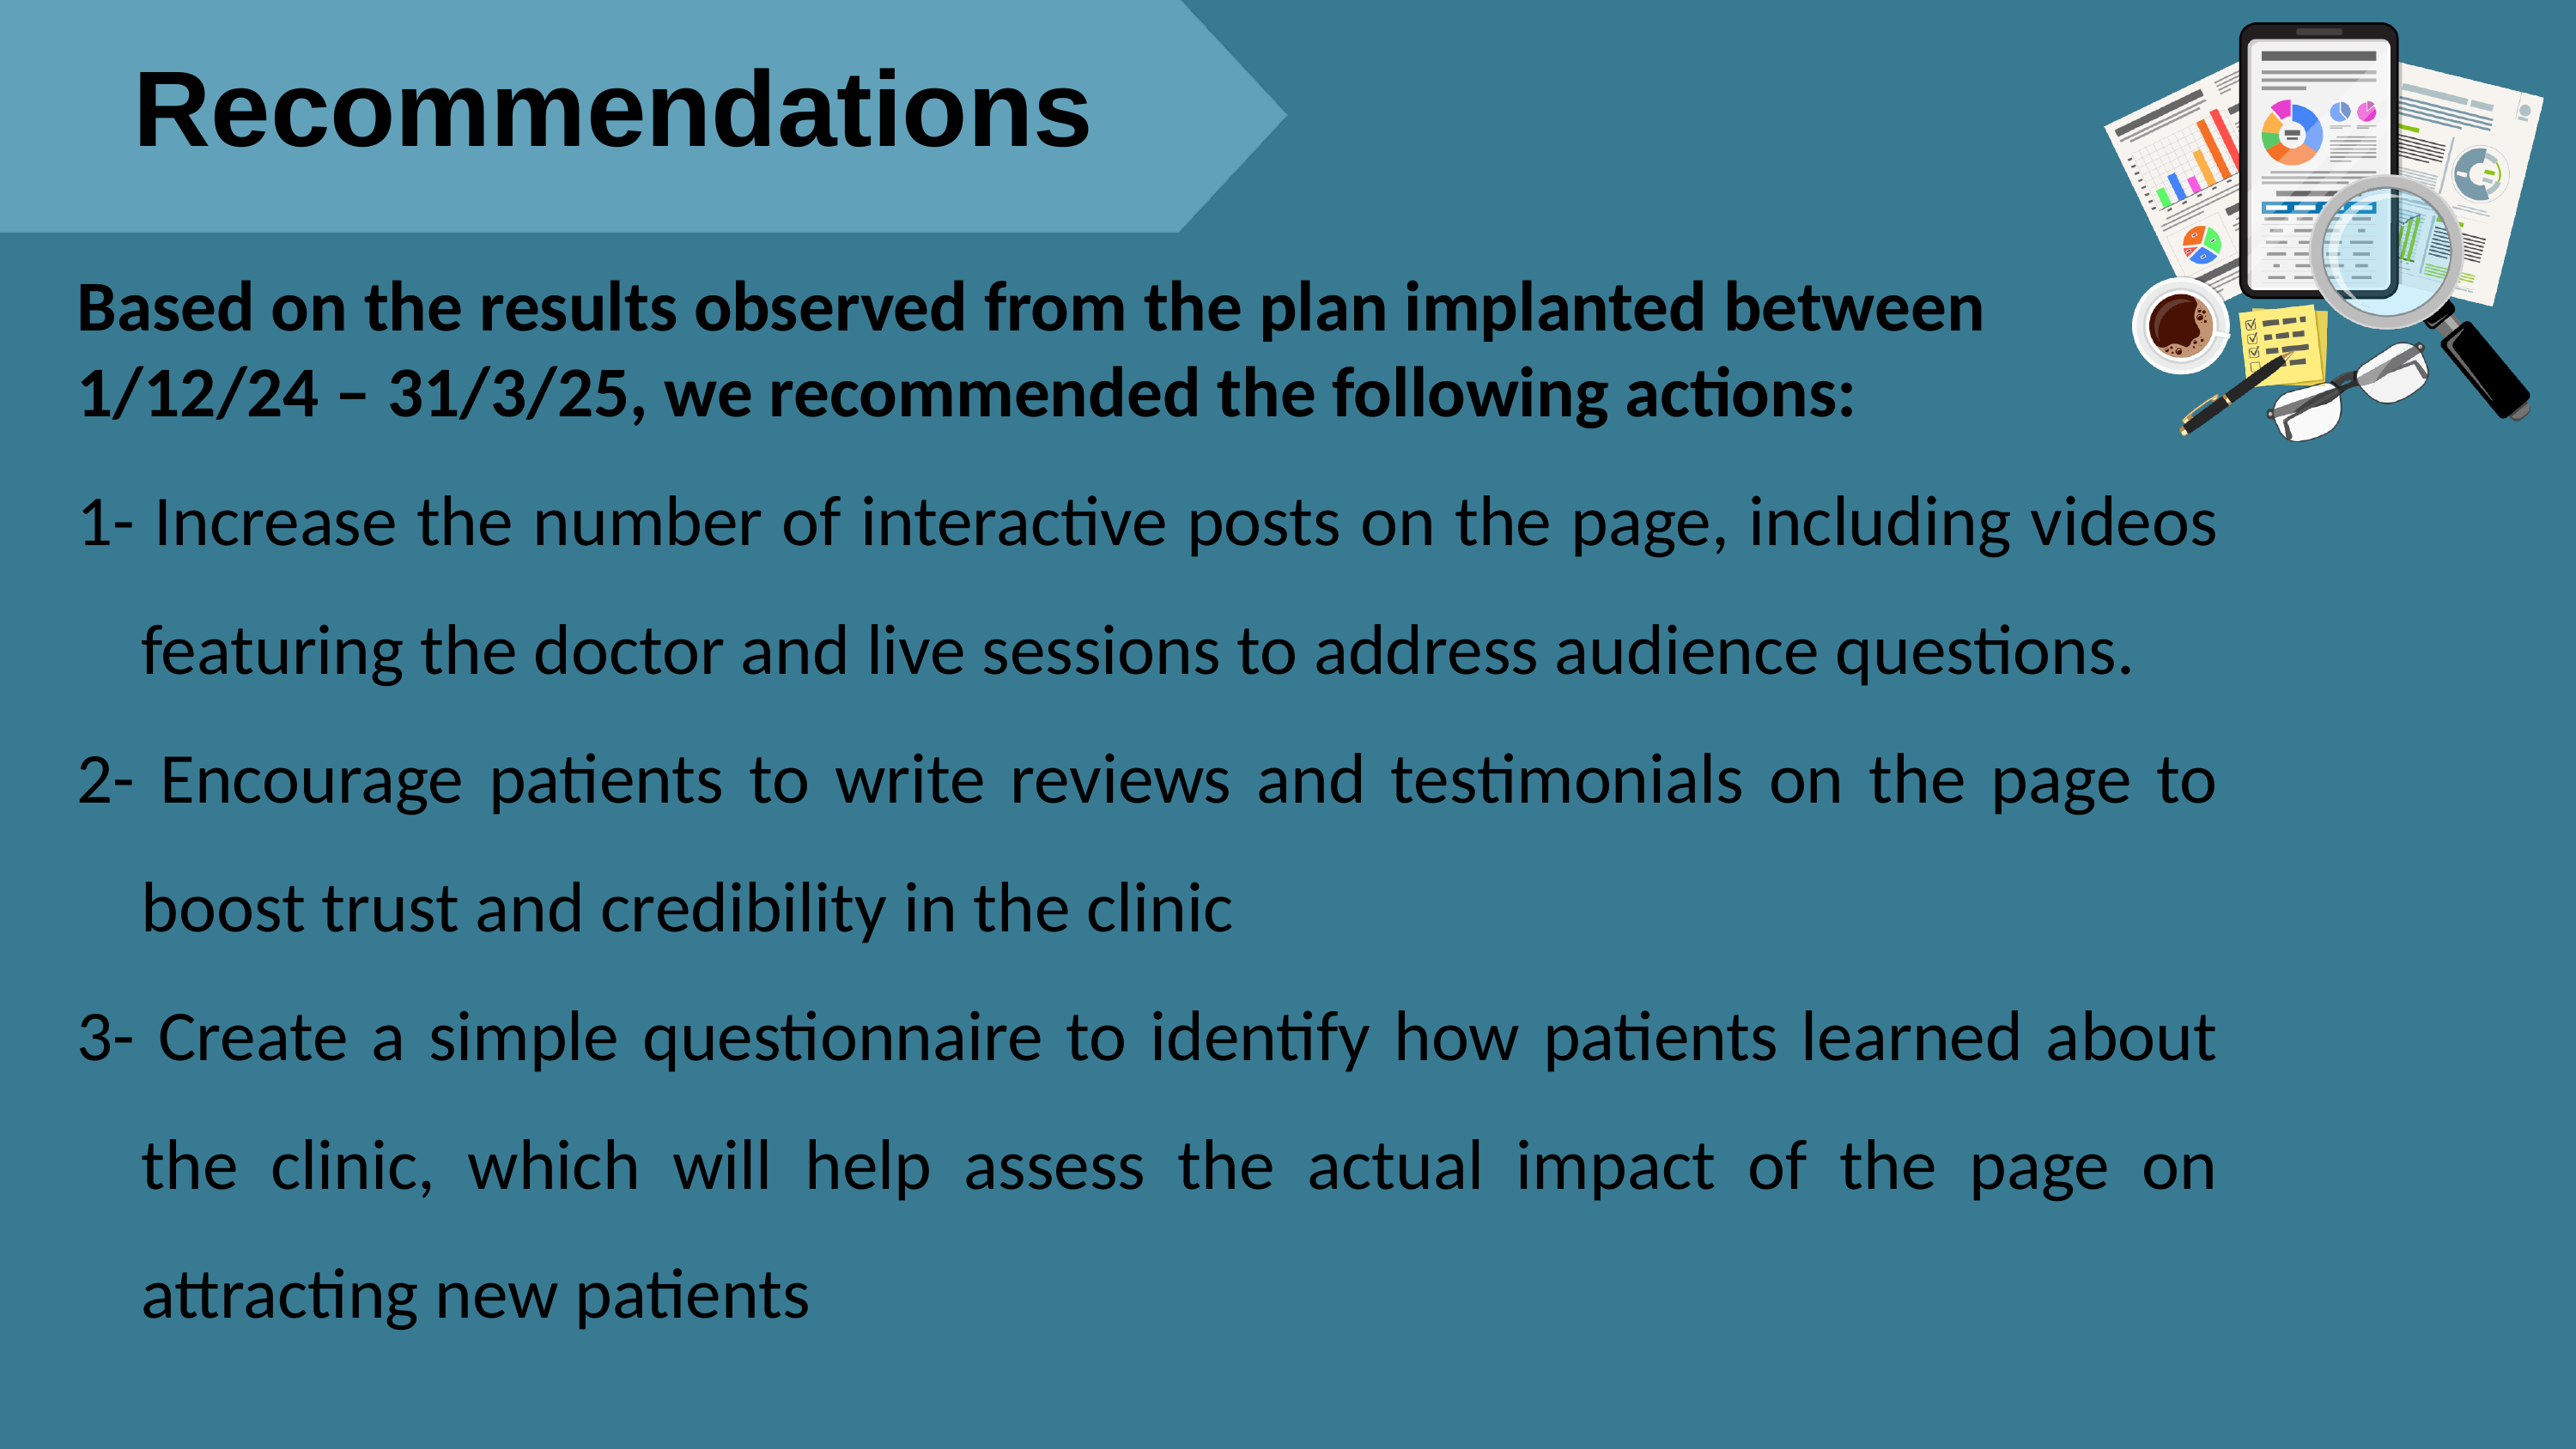

Recommendations

Based on the results observed from the plan implanted between 1/12/24 – 31/3/25, we recommended the following actions:
1- Increase the number of interactive posts on the page, including videos featuring the doctor and live sessions to address audience questions.
2- Encourage patients to write reviews and testimonials on the page to boost trust and credibility in the clinic
3- Create a simple questionnaire to identify how patients learned about the clinic, which will help assess the actual impact of the page on attracting new patients